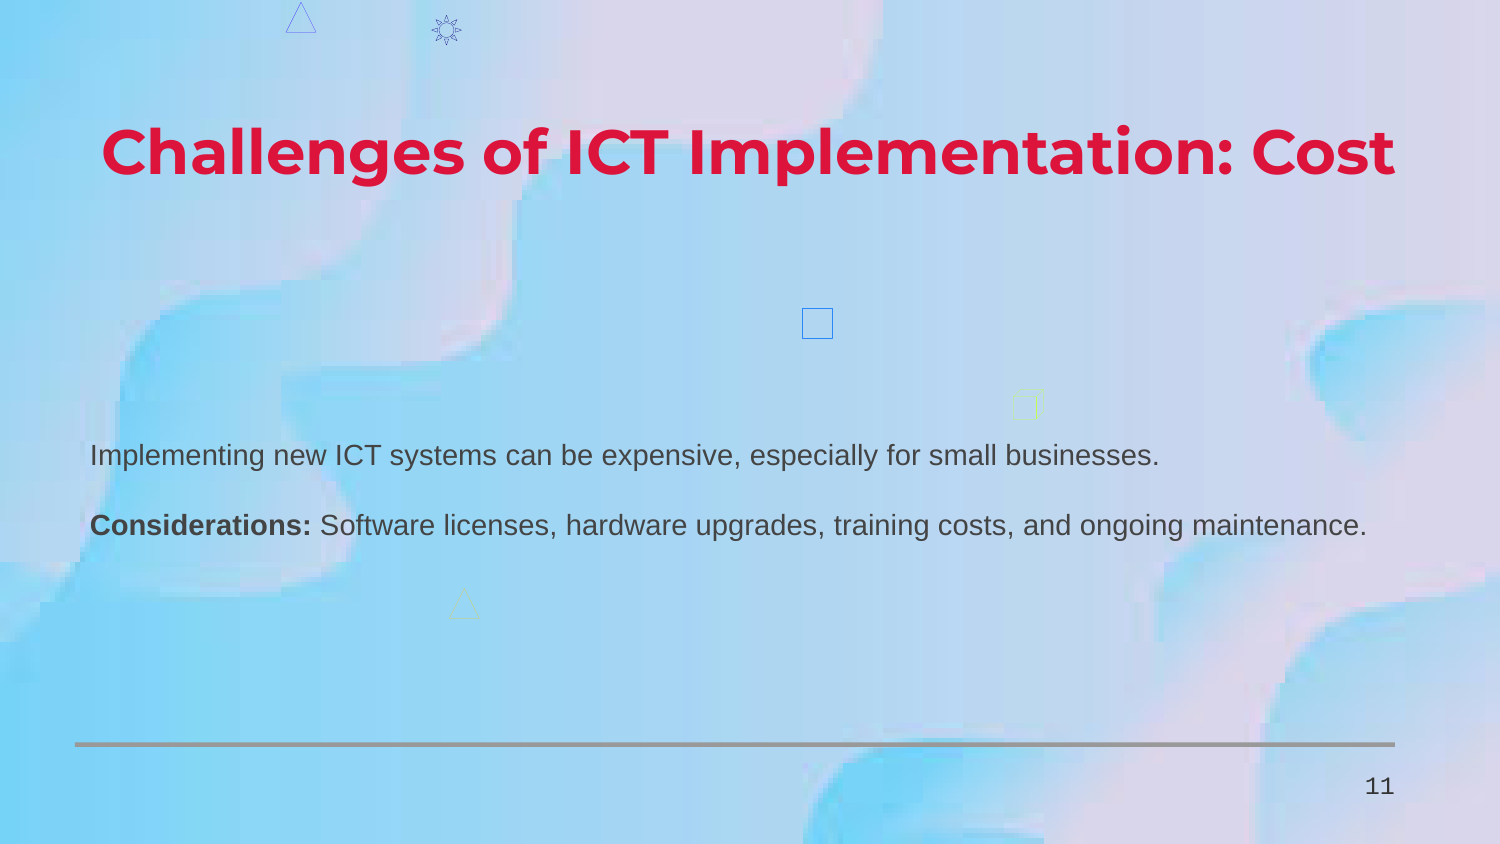

Challenges of ICT Implementation: Cost
Implementing new ICT systems can be expensive, especially for small businesses.

Considerations: Software licenses, hardware upgrades, training costs, and ongoing maintenance.

11